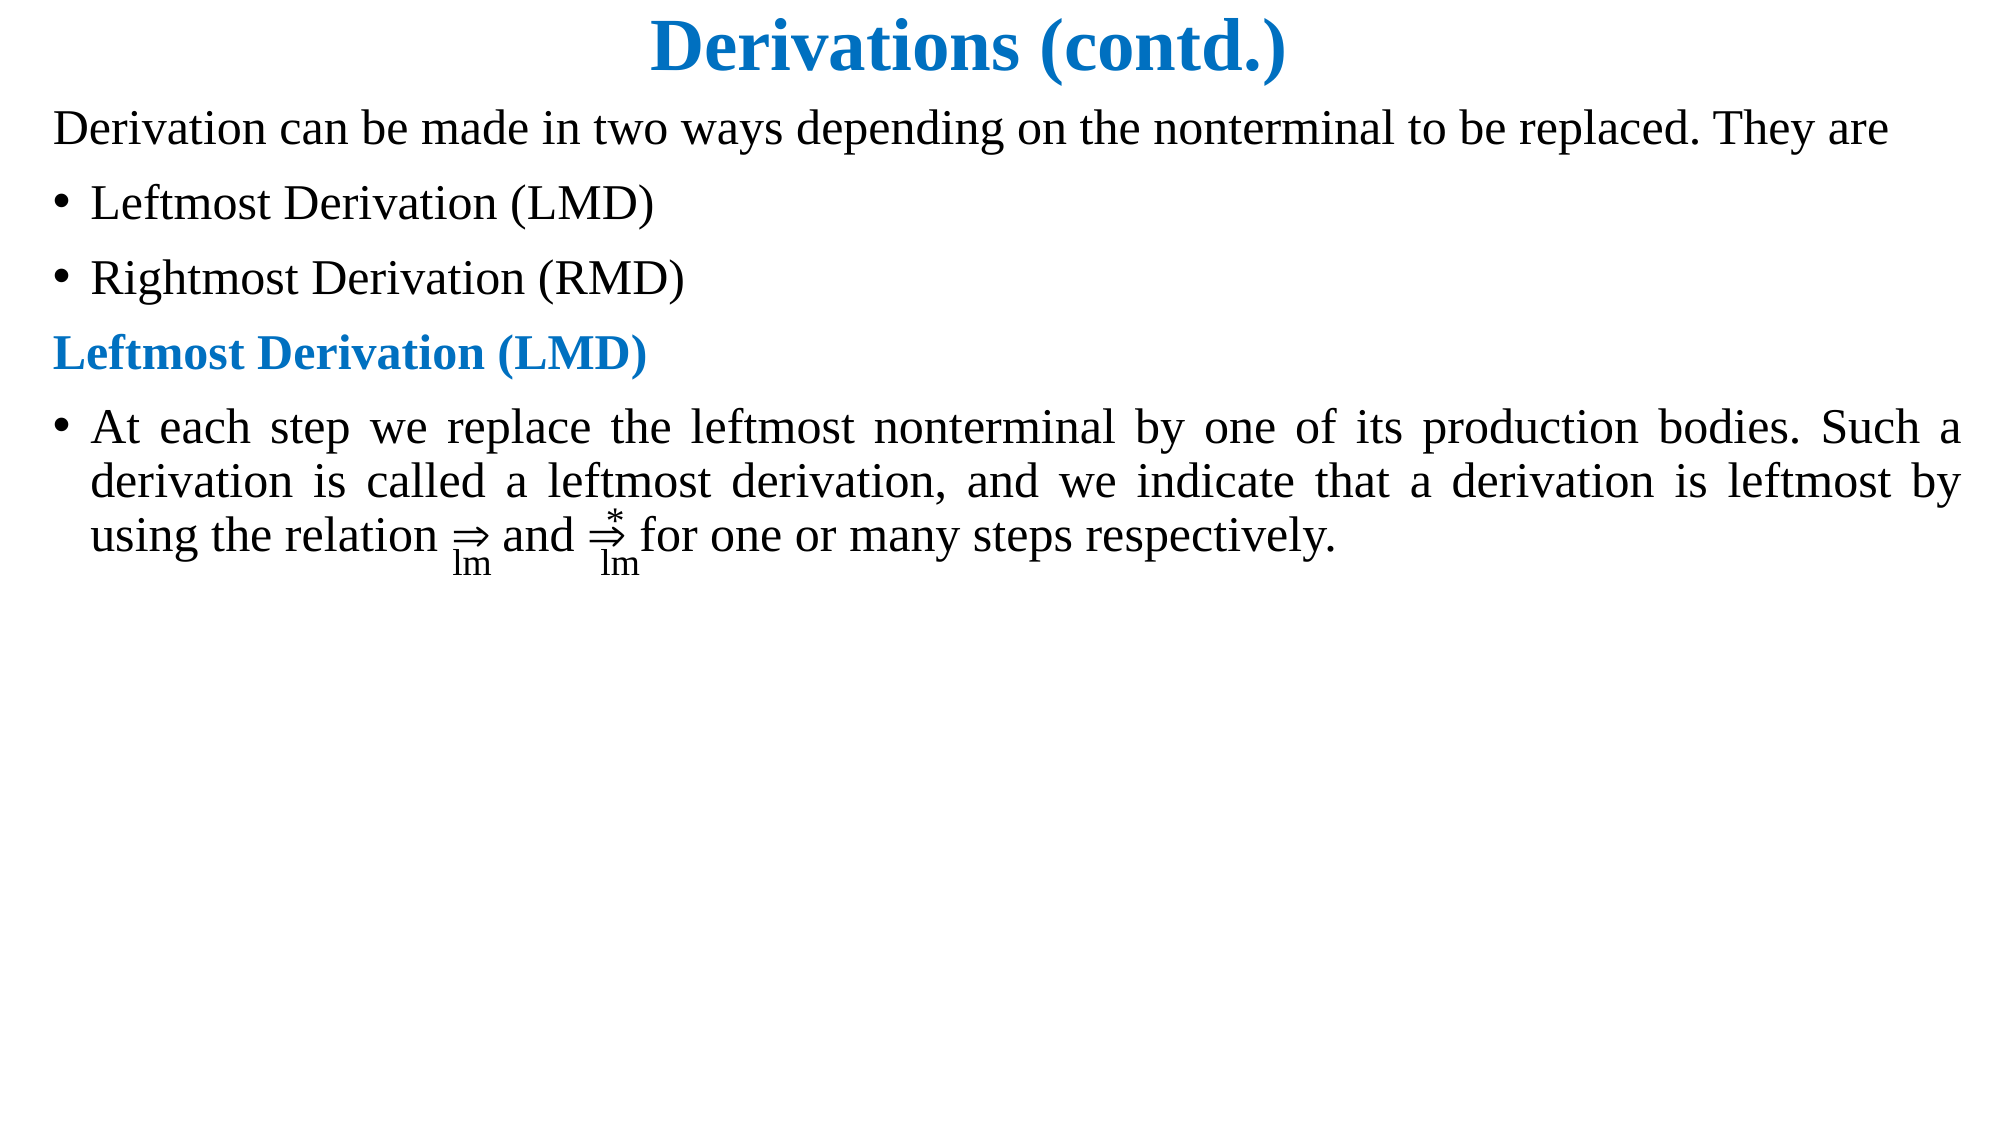

Derivations (contd.)
Derivation can be made in two ways depending on the nonterminal to be replaced. They are
Leftmost Derivation (LMD)
Rightmost Derivation (RMD)
Leftmost Derivation (LMD)
At each step we replace the leftmost nonterminal by one of its production bodies. Such a derivation is called a leftmost derivation, and we indicate that a derivation is leftmost by using the relation ⇒ and ⇒ for one or many steps respectively.
*
lm
lm